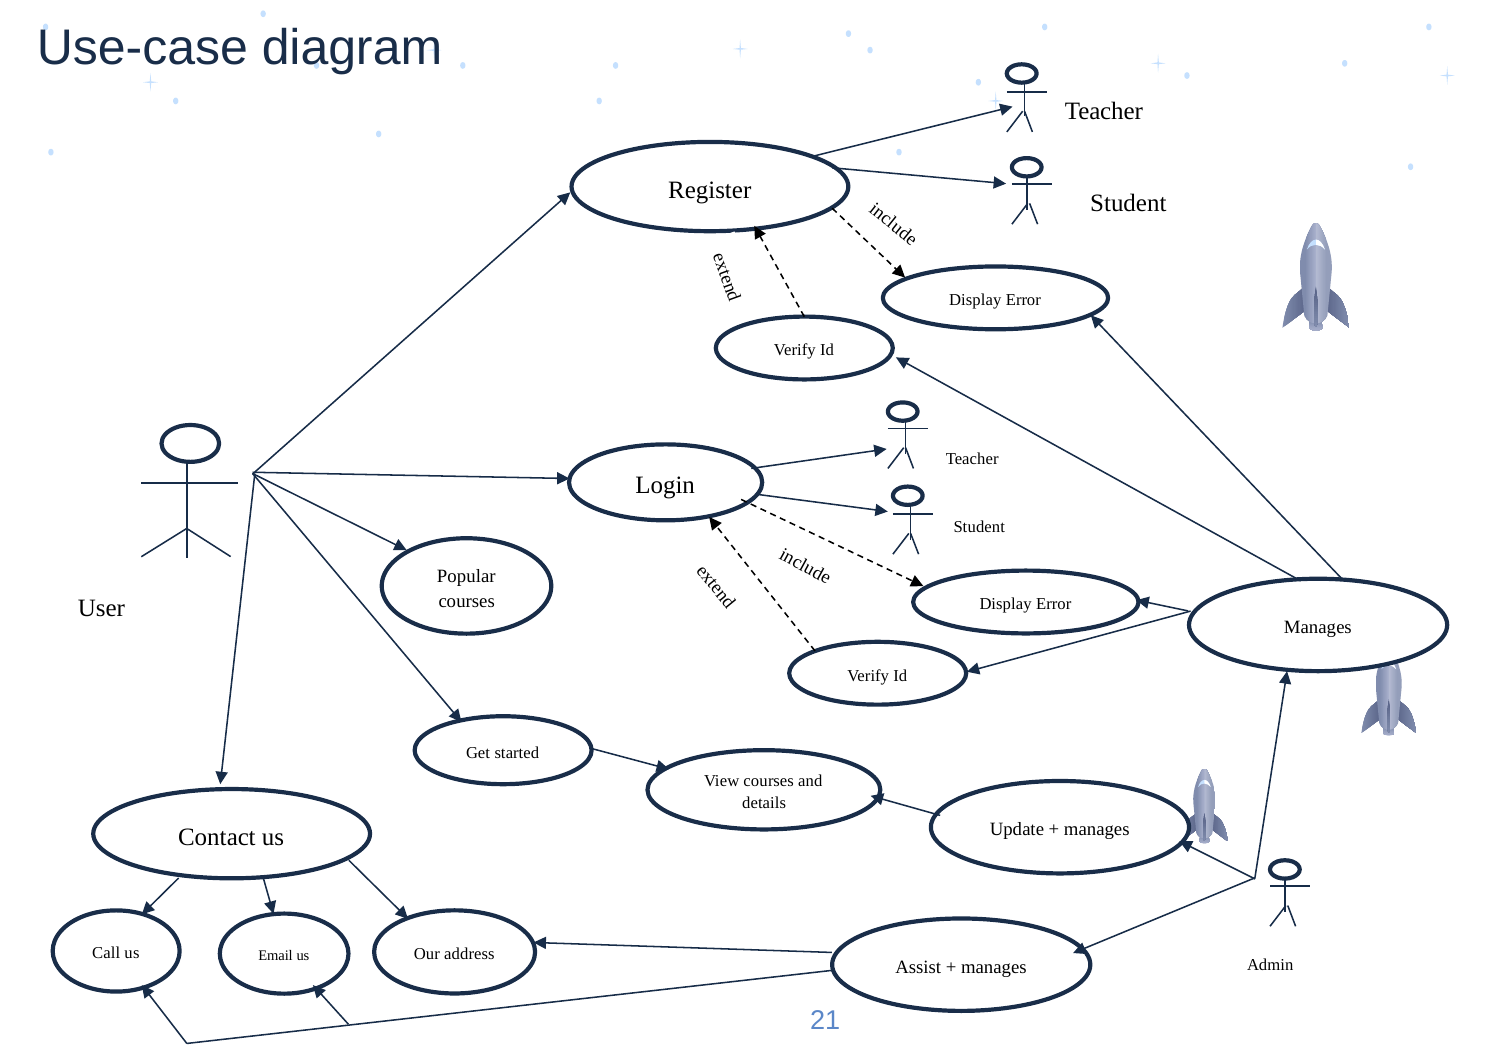

# Use-case diagram

Teacher
Register

Student
include
Display Error
extend
Verify Id

Teacher
Login

Student
Popular courses
include
extend
Display Error
Manages
User
Verify Id
Get started
View courses and details
Update + manages
Contact us

Call us
Our address
Email us
Assist + manages
Admin
21